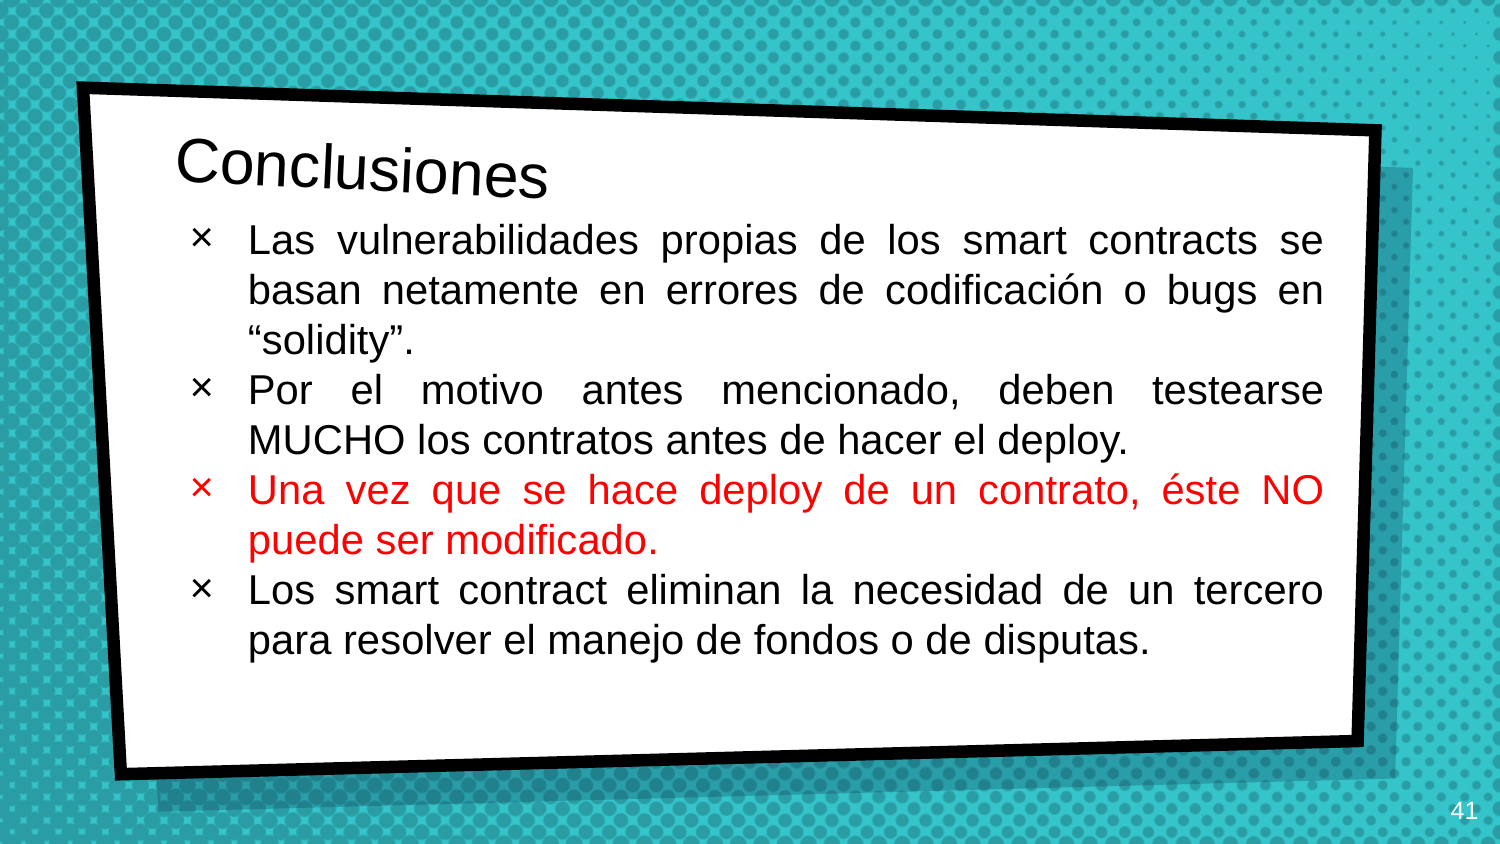

# Conclusiones
Las vulnerabilidades propias de los smart contracts se basan netamente en errores de codificación o bugs en “solidity”.
Por el motivo antes mencionado, deben testearse MUCHO los contratos antes de hacer el deploy.
Una vez que se hace deploy de un contrato, éste NO puede ser modificado.
Los smart contract eliminan la necesidad de un tercero para resolver el manejo de fondos o de disputas.
41